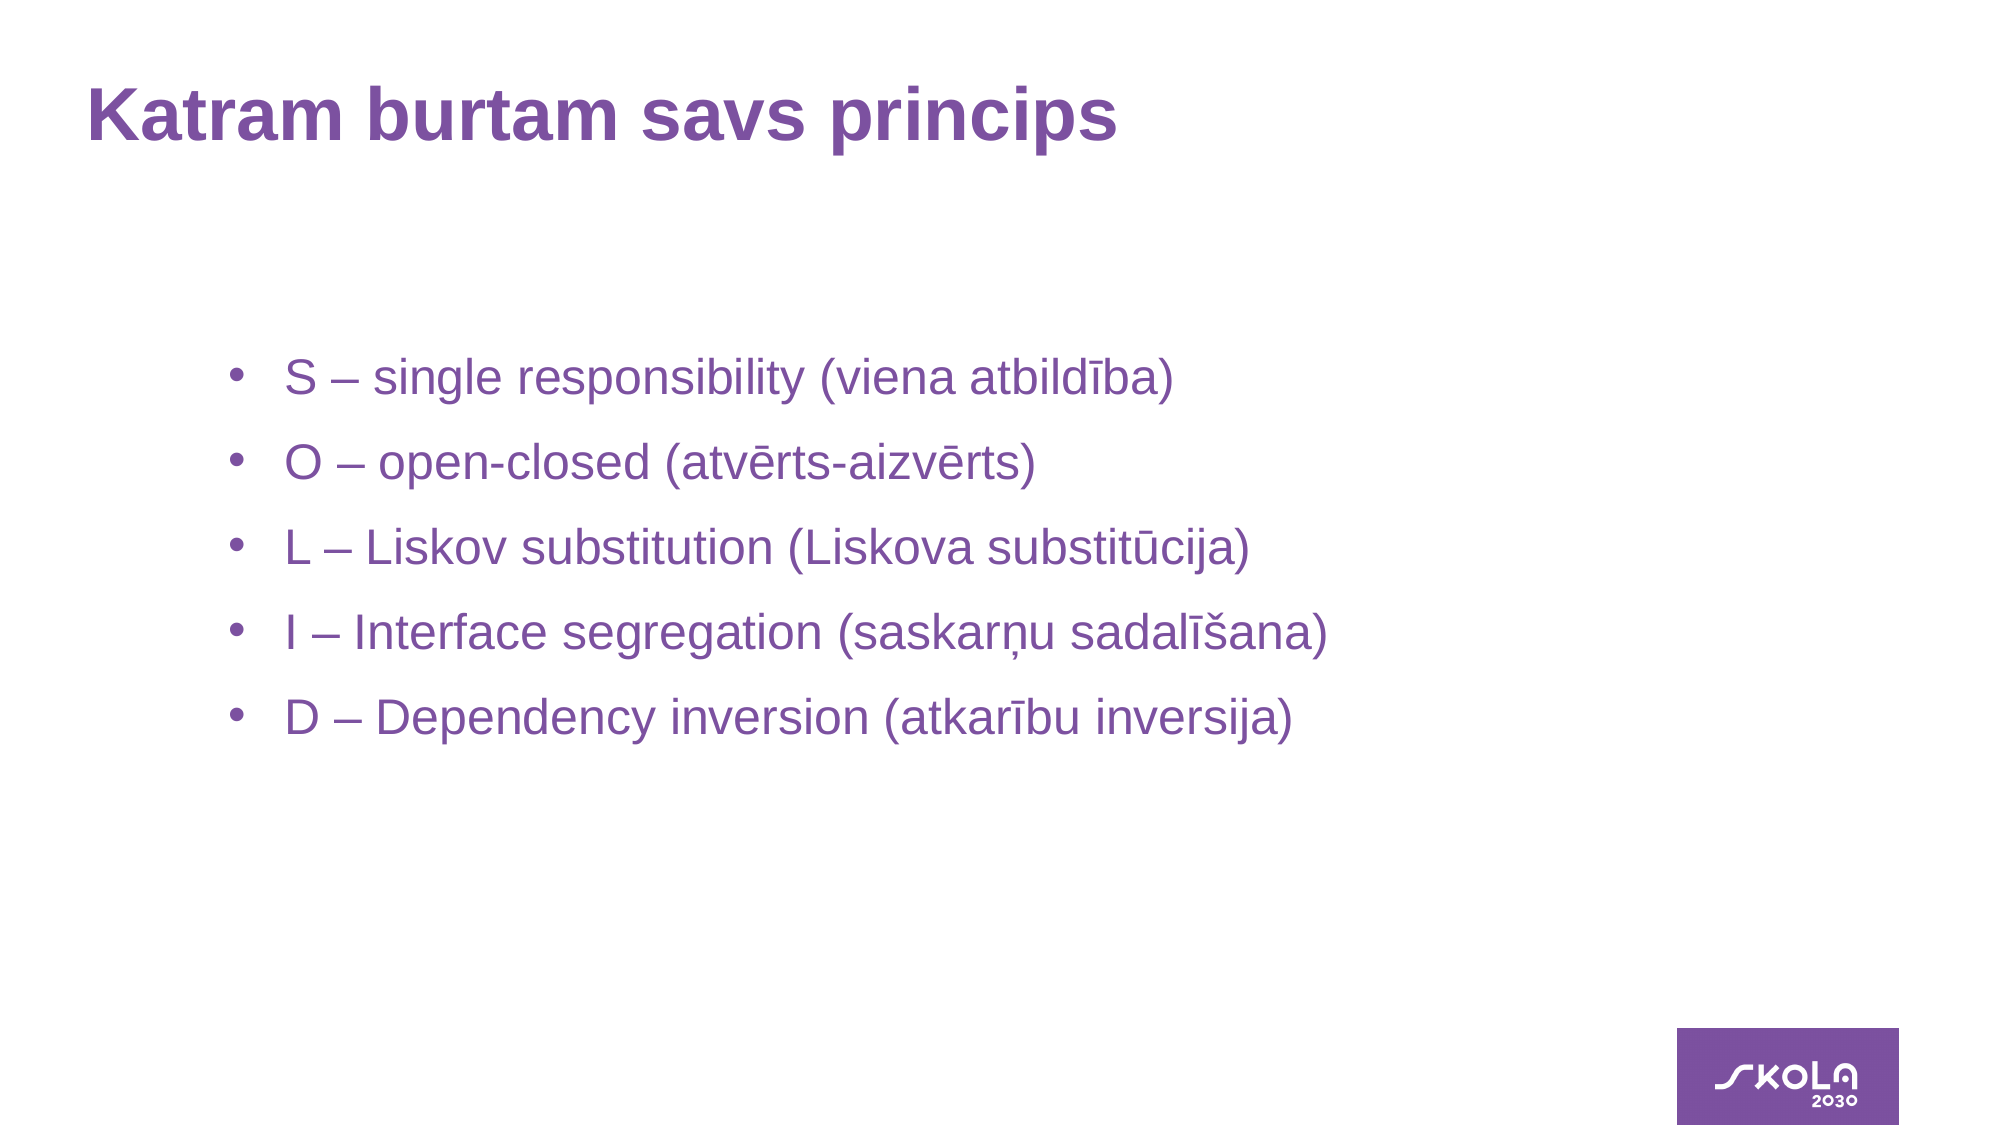

# Katram burtam savs princips
S – single responsibility (viena atbildība)
O – open-closed (atvērts-aizvērts)
L – Liskov substitution (Liskova substitūcija)
I – Interface segregation (saskarņu sadalīšana)
D – Dependency inversion (atkarību inversija)